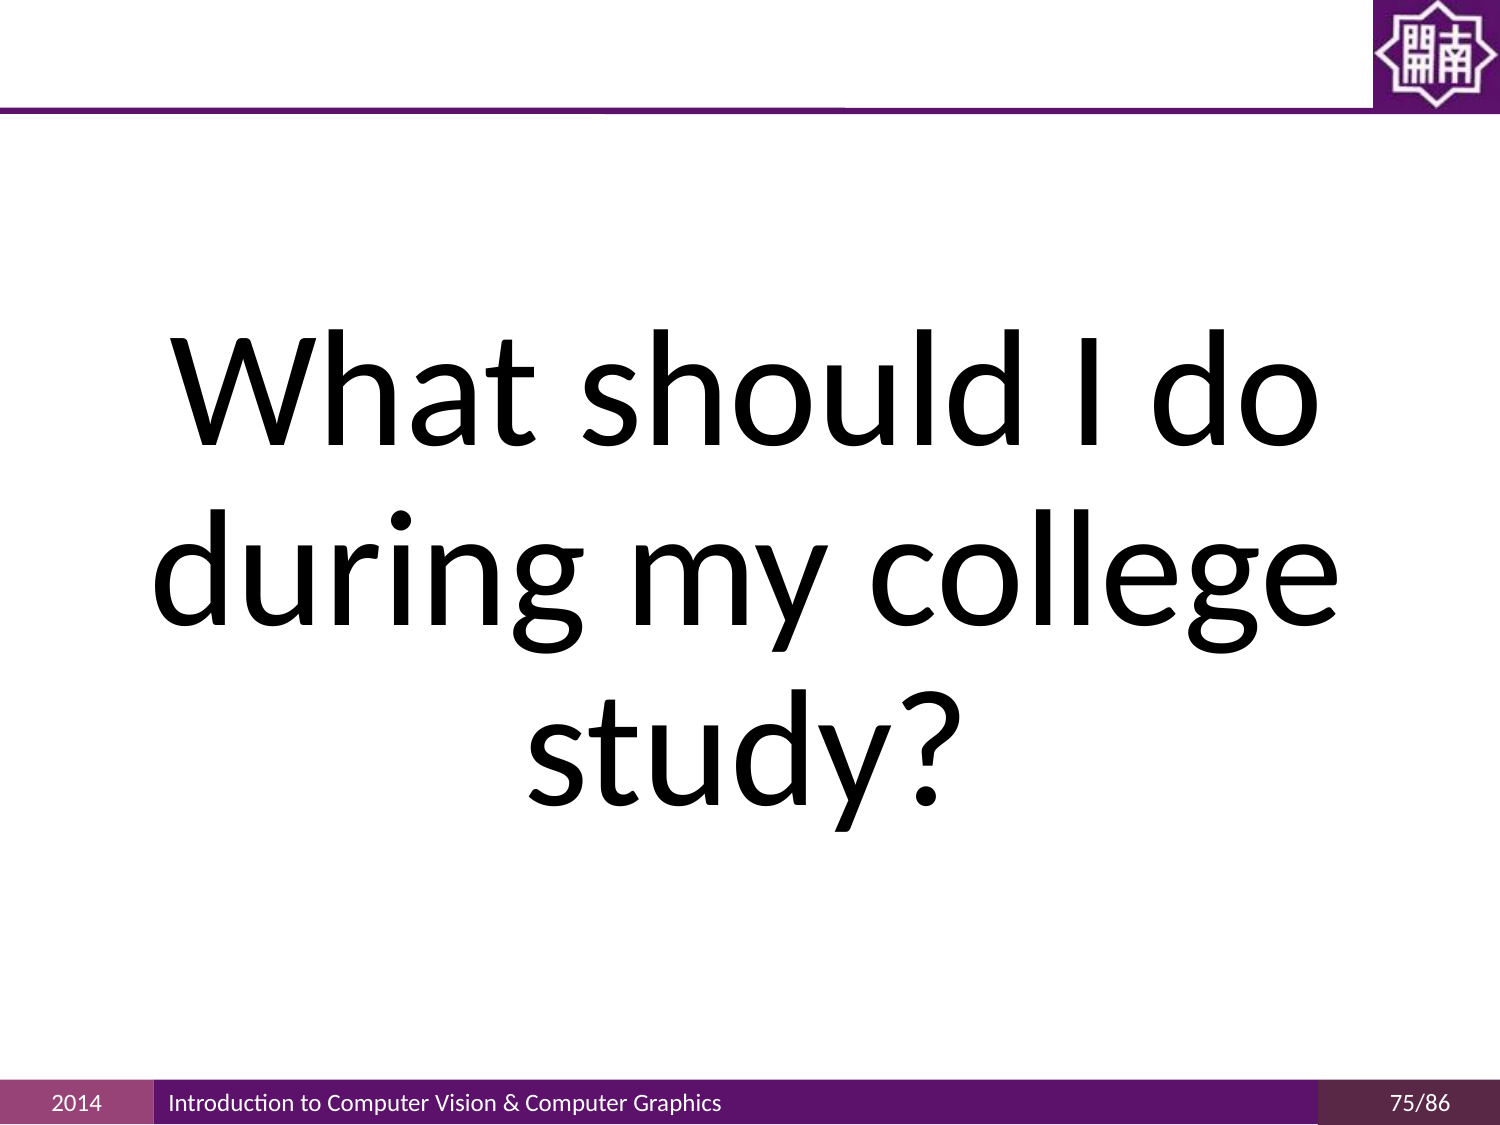

#
What should I do during my college study?